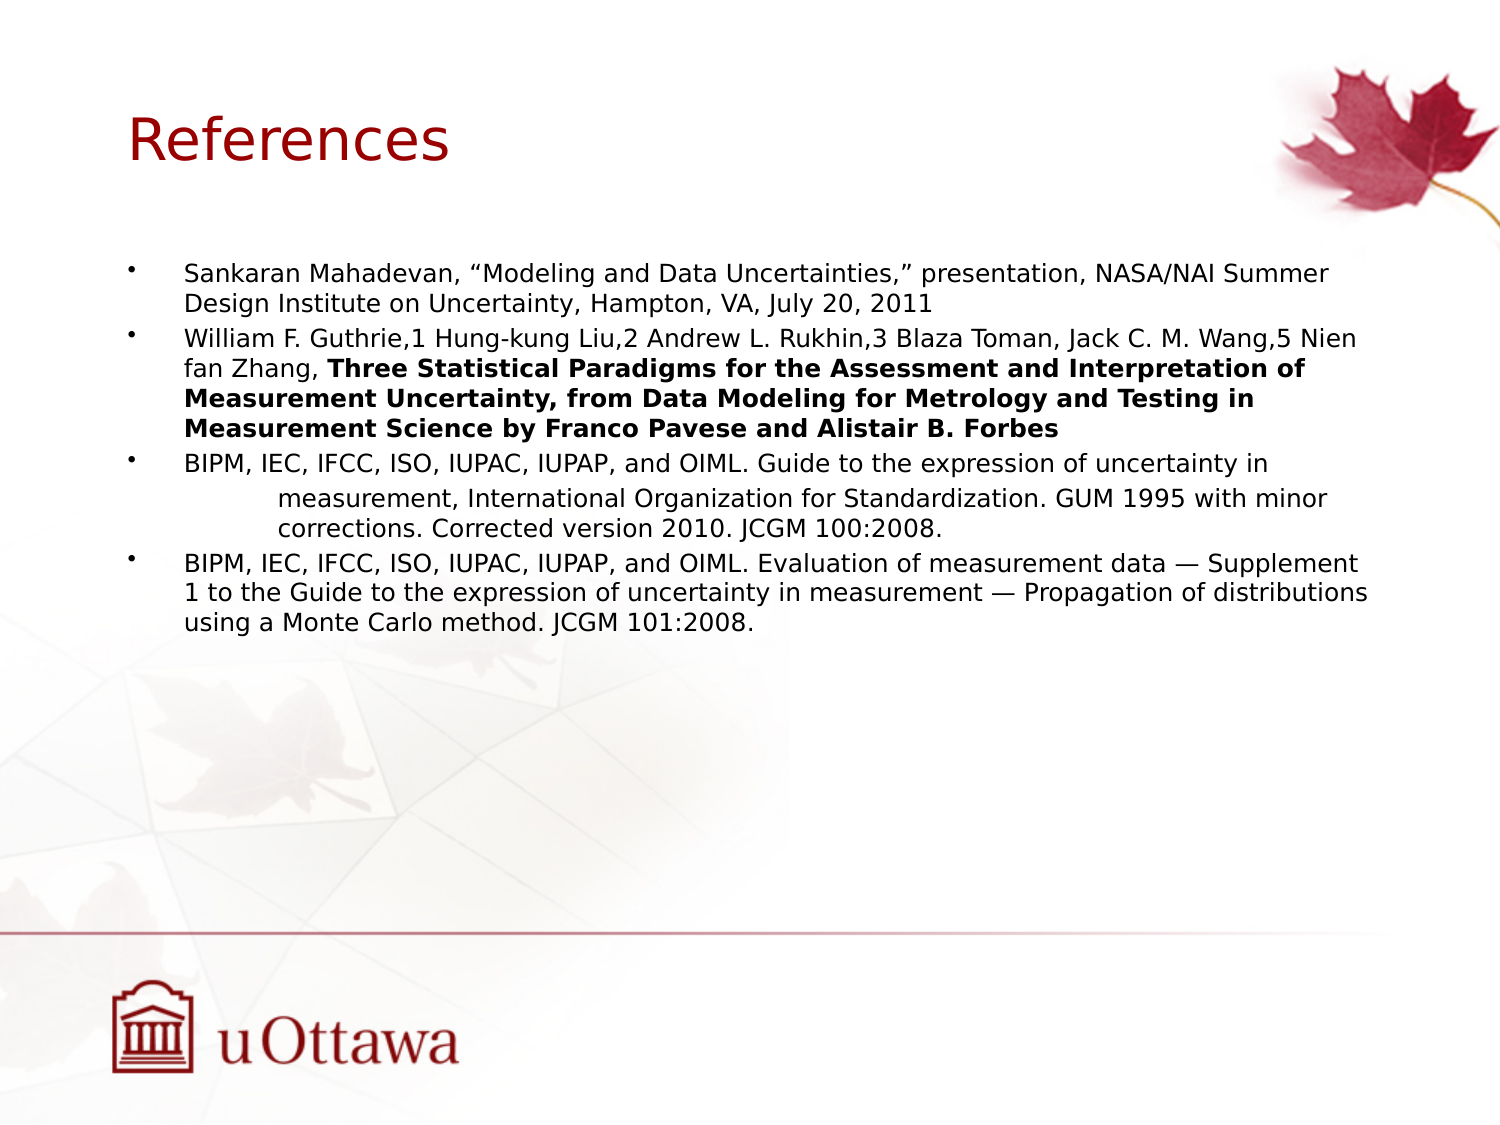

# References
Sankaran Mahadevan, “Modeling and Data Uncertainties,” presentation, NASA/NAI Summer Design Institute on Uncertainty, Hampton, VA, July 20, 2011
William F. Guthrie,1 Hung-kung Liu,2 Andrew L. Rukhin,3 Blaza Toman, Jack C. M. Wang,5 Nien fan Zhang, Three Statistical Paradigms for the Assessment and Interpretation of Measurement Uncertainty, from Data Modeling for Metrology and Testing in Measurement Science by Franco Pavese and Alistair B. Forbes
BIPM, IEC, IFCC, ISO, IUPAC, IUPAP, and OIML. Guide to the expression of uncertainty in
	measurement, International Organization for Standardization. GUM 1995 with minor  	corrections. Corrected version 2010. JCGM 100:2008.
BIPM, IEC, IFCC, ISO, IUPAC, IUPAP, and OIML. Evaluation of measurement data — Supplement 1 to the Guide to the expression of uncertainty in measurement — Propagation of distributions using a Monte Carlo method. JCGM 101:2008.